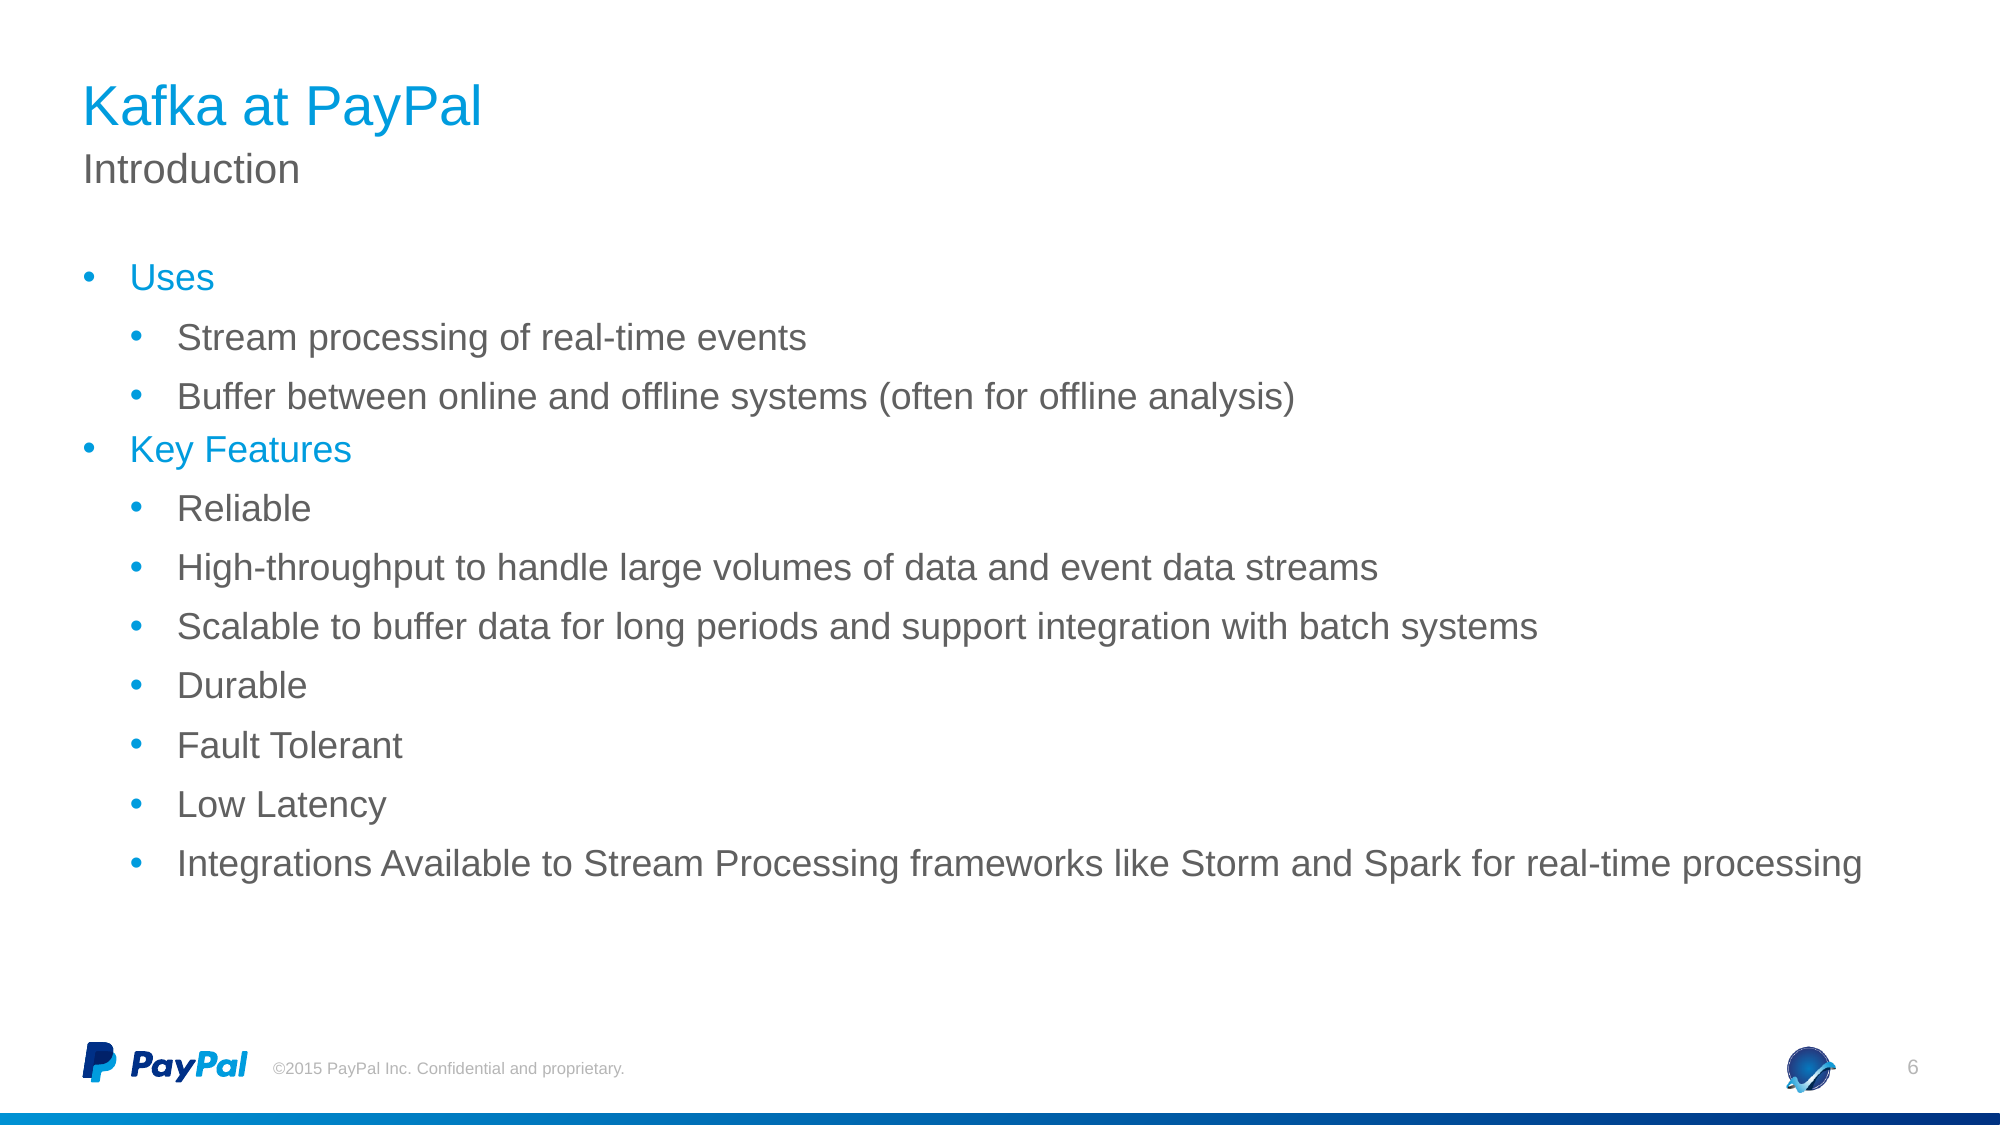

# Kafka at PayPal
Introduction
Uses
Stream processing of real-time events
Buffer between online and offline systems (often for offline analysis)
Key Features
Reliable
High-throughput to handle large volumes of data and event data streams
Scalable to buffer data for long periods and support integration with batch systems
Durable
Fault Tolerant
Low Latency
Integrations Available to Stream Processing frameworks like Storm and Spark for real-time processing
©2015 PayPal Inc. Confidential and proprietary.
6